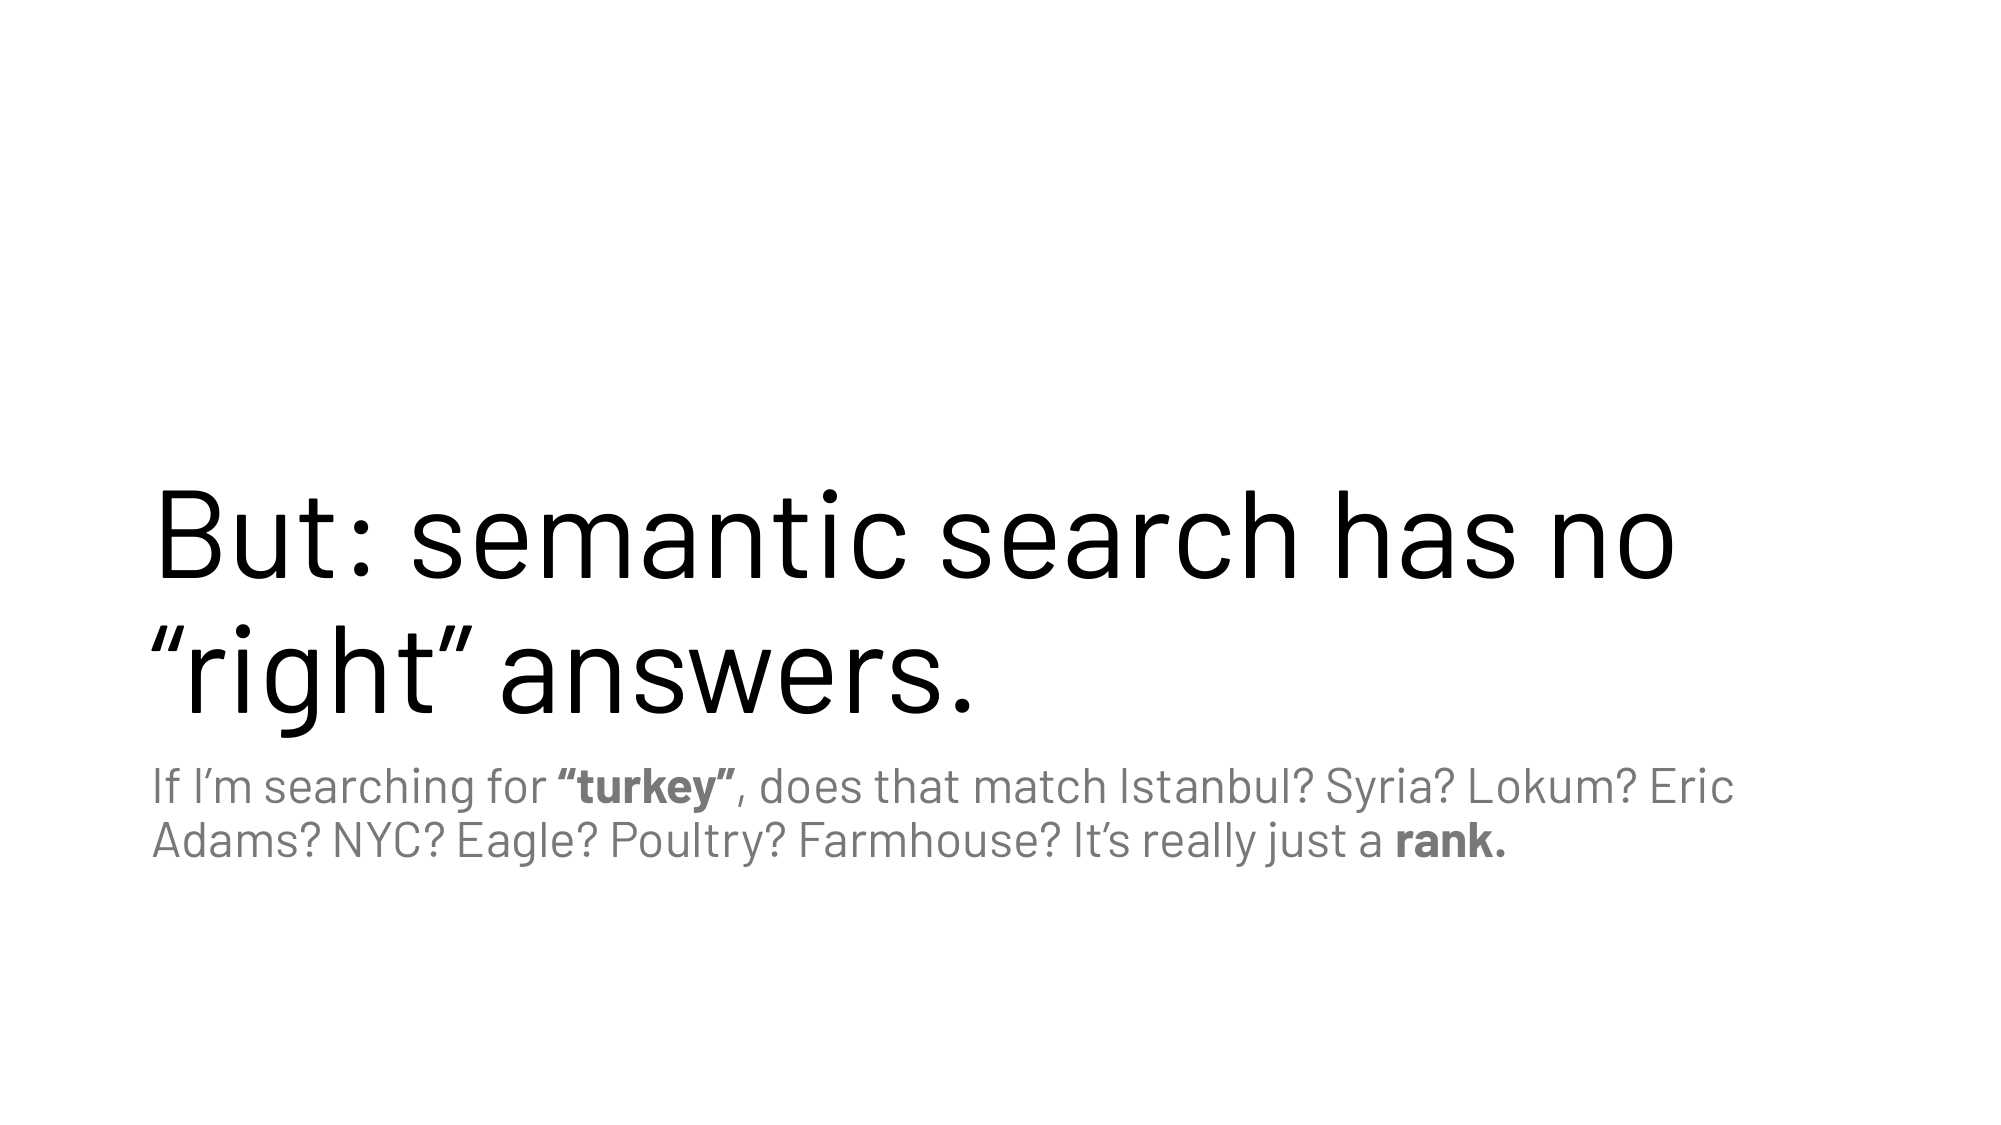

# But: semantic search has no “right” answers.
If I’m searching for “turkey”, does that match Istanbul? Syria? Lokum? Eric Adams? NYC? Eagle? Poultry? Farmhouse? It’s really just a rank.